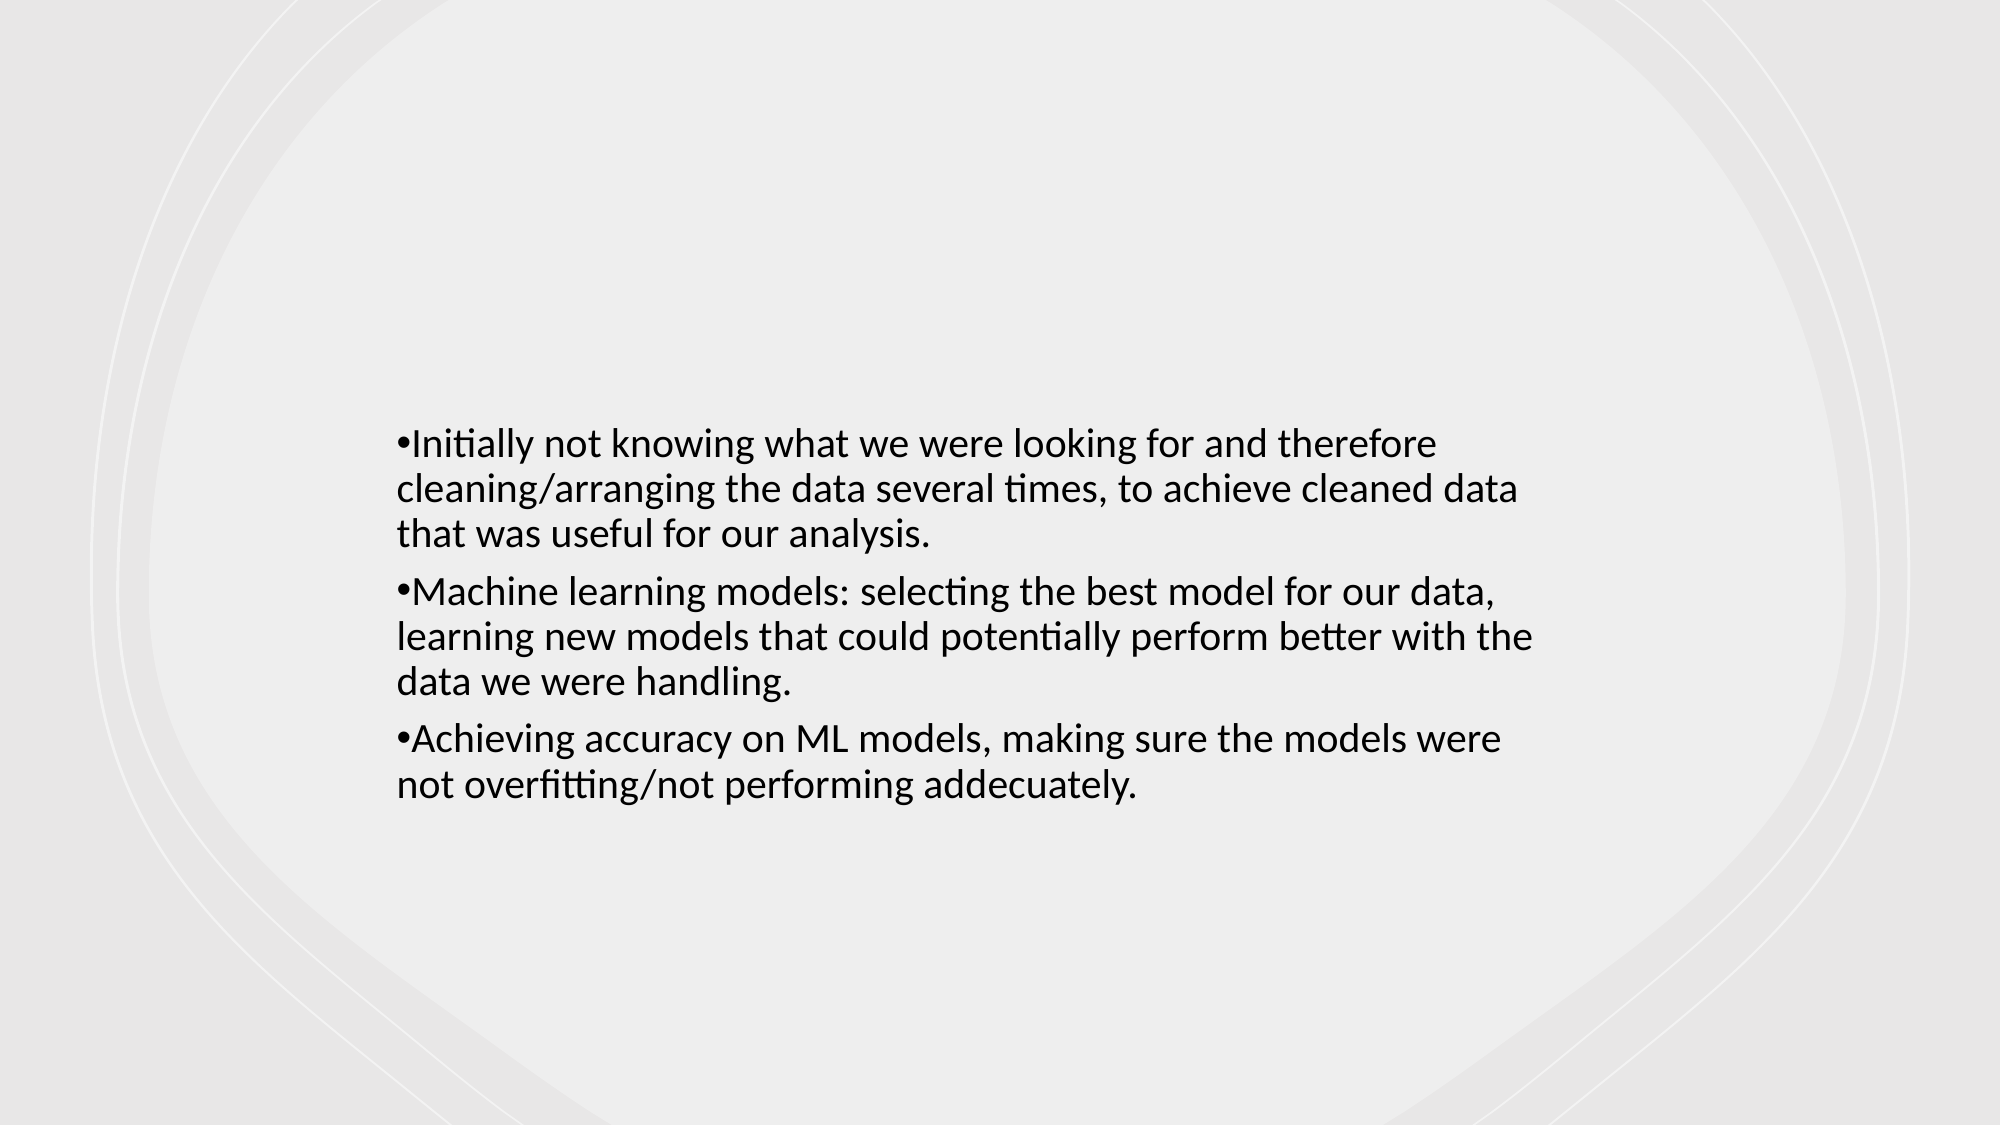

Initially not knowing what we were looking for and therefore cleaning/arranging the data several times, to achieve cleaned data that was useful for our analysis.
Machine learning models: selecting the best model for our data, learning new models that could potentially perform better with the data we were handling.
Achieving accuracy on ML models, making sure the models were not overfitting/not performing addecuately.